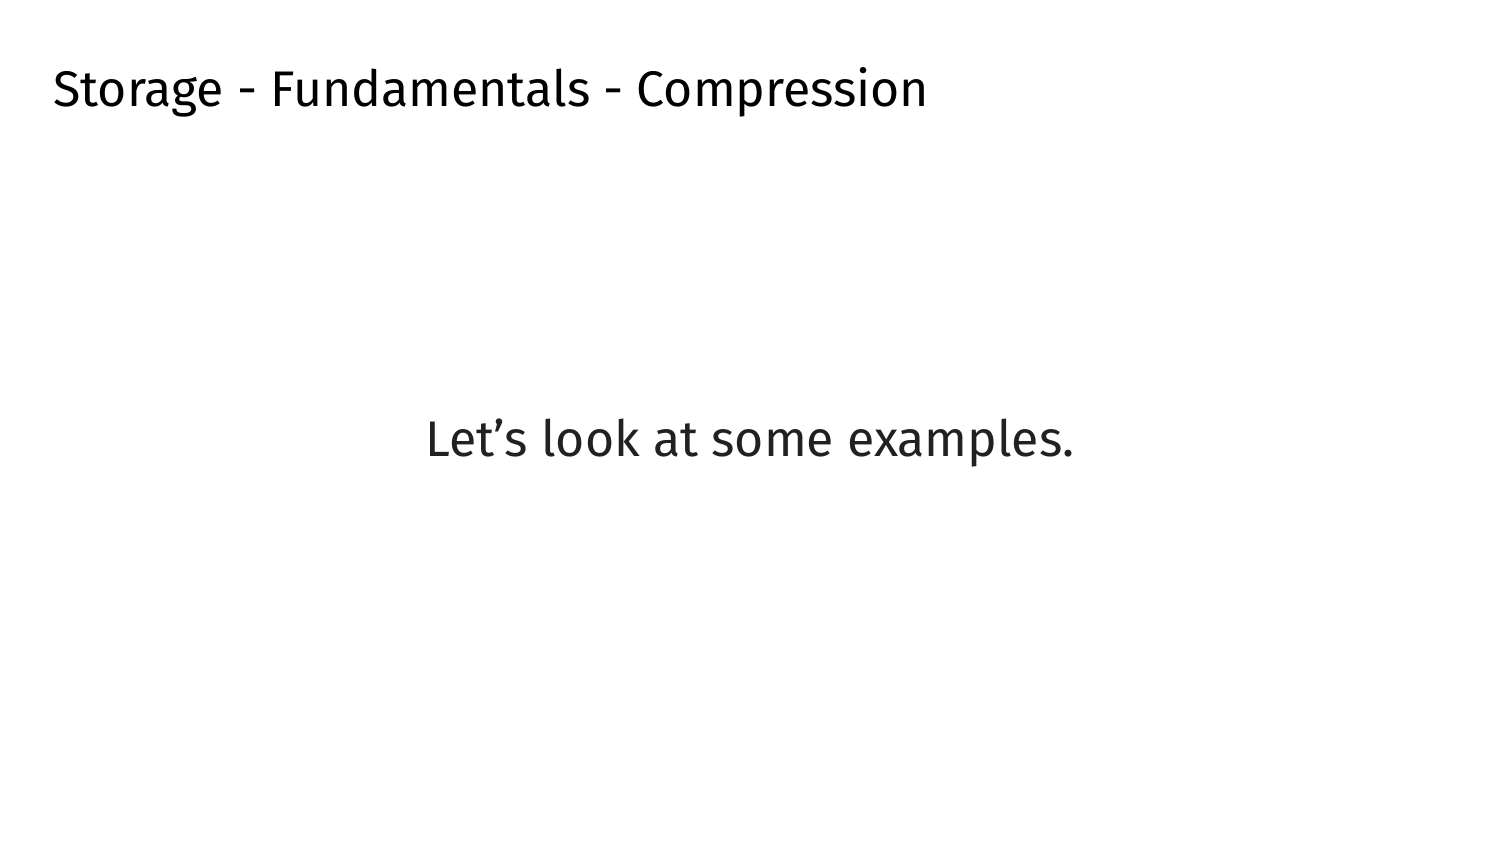

# Storage - Fundamentals - Compression
Let’s look at some examples.